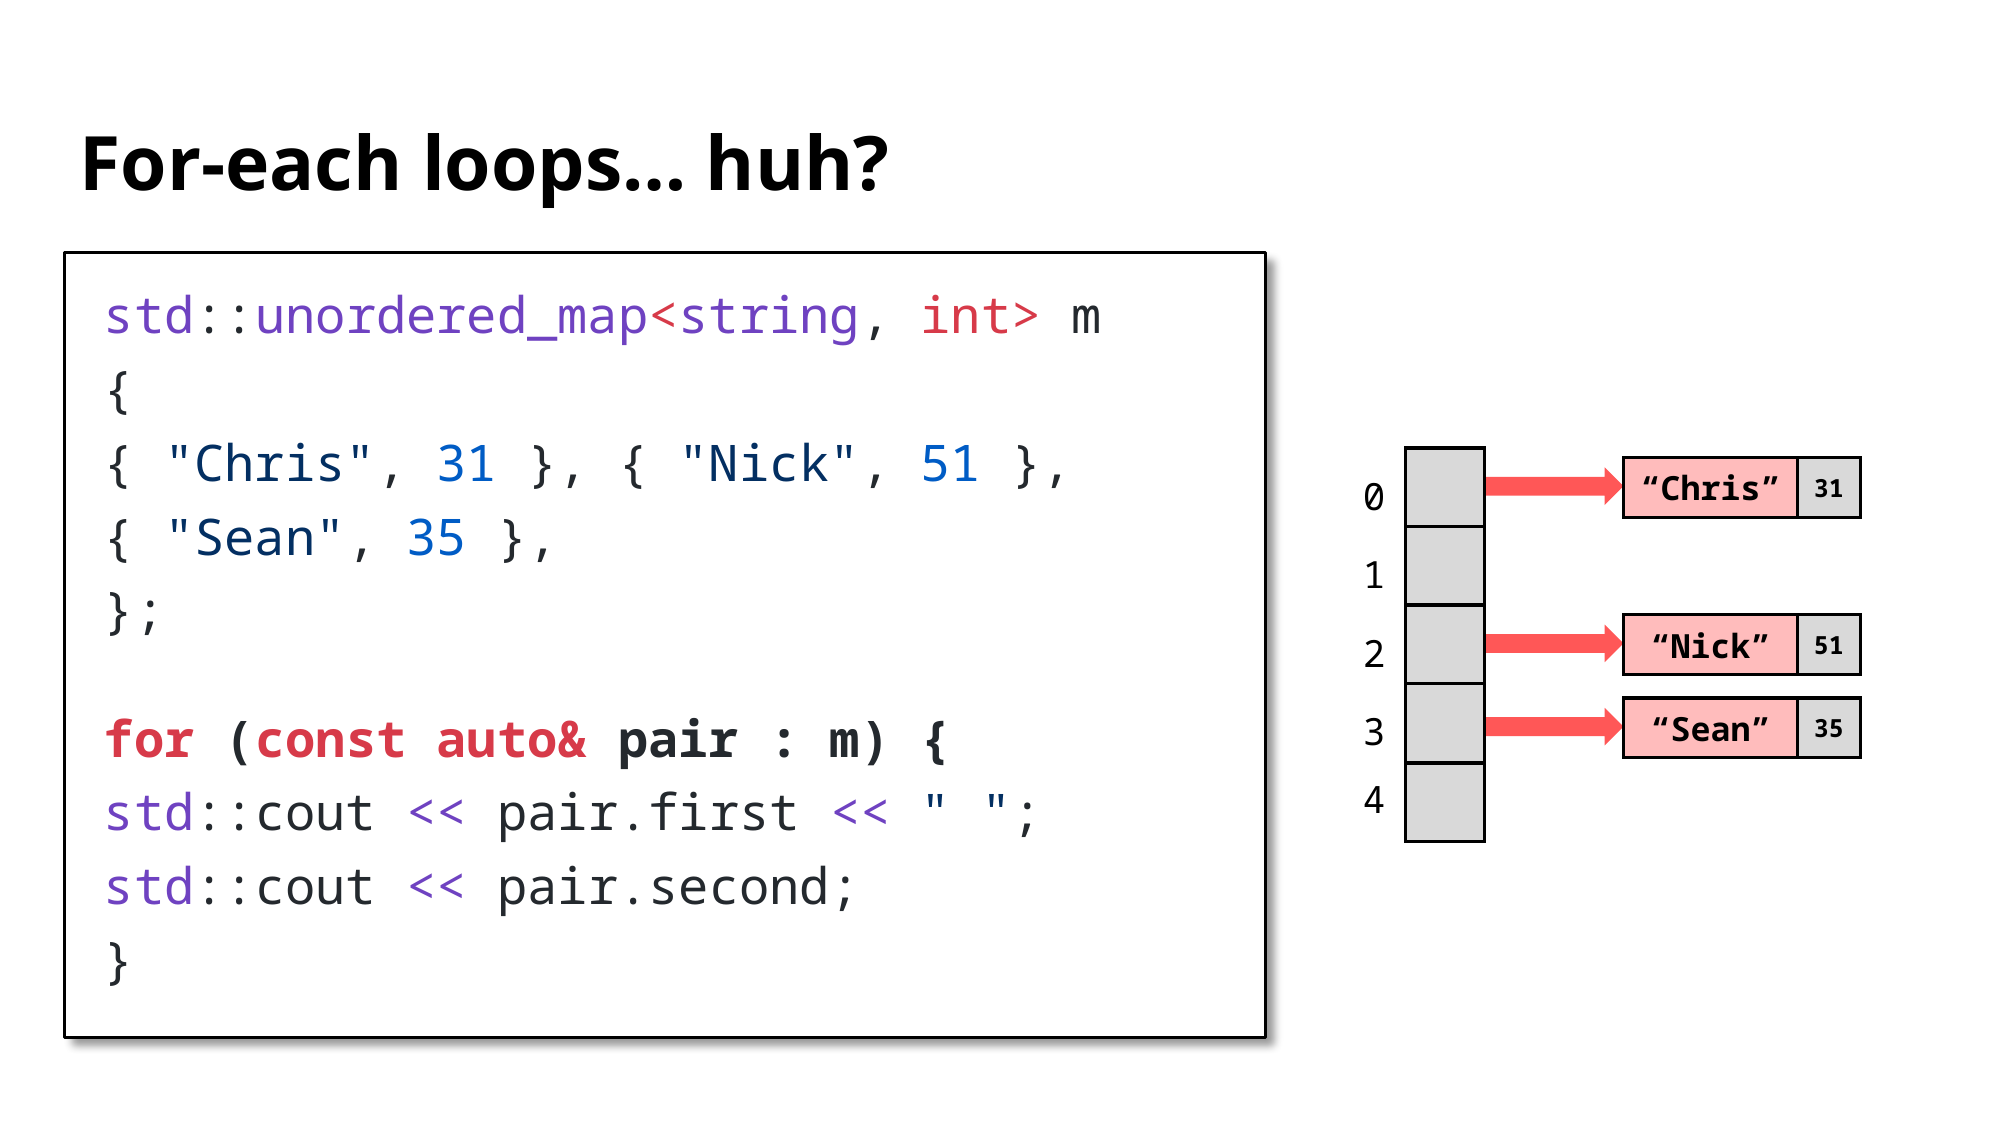

# For-each loops… huh?
std::unordered_map<string, int> m
{
	{ "Chris", 31 }, { "Nick", 51 },
	{ "Sean", 35 },
};
for (const auto& pair : m) {
	std::cout << pair.first << " ";
	std::cout << pair.second;
}

0
“Chris”
31

1

2
“Nick”
51

3
“Sean”
35

4